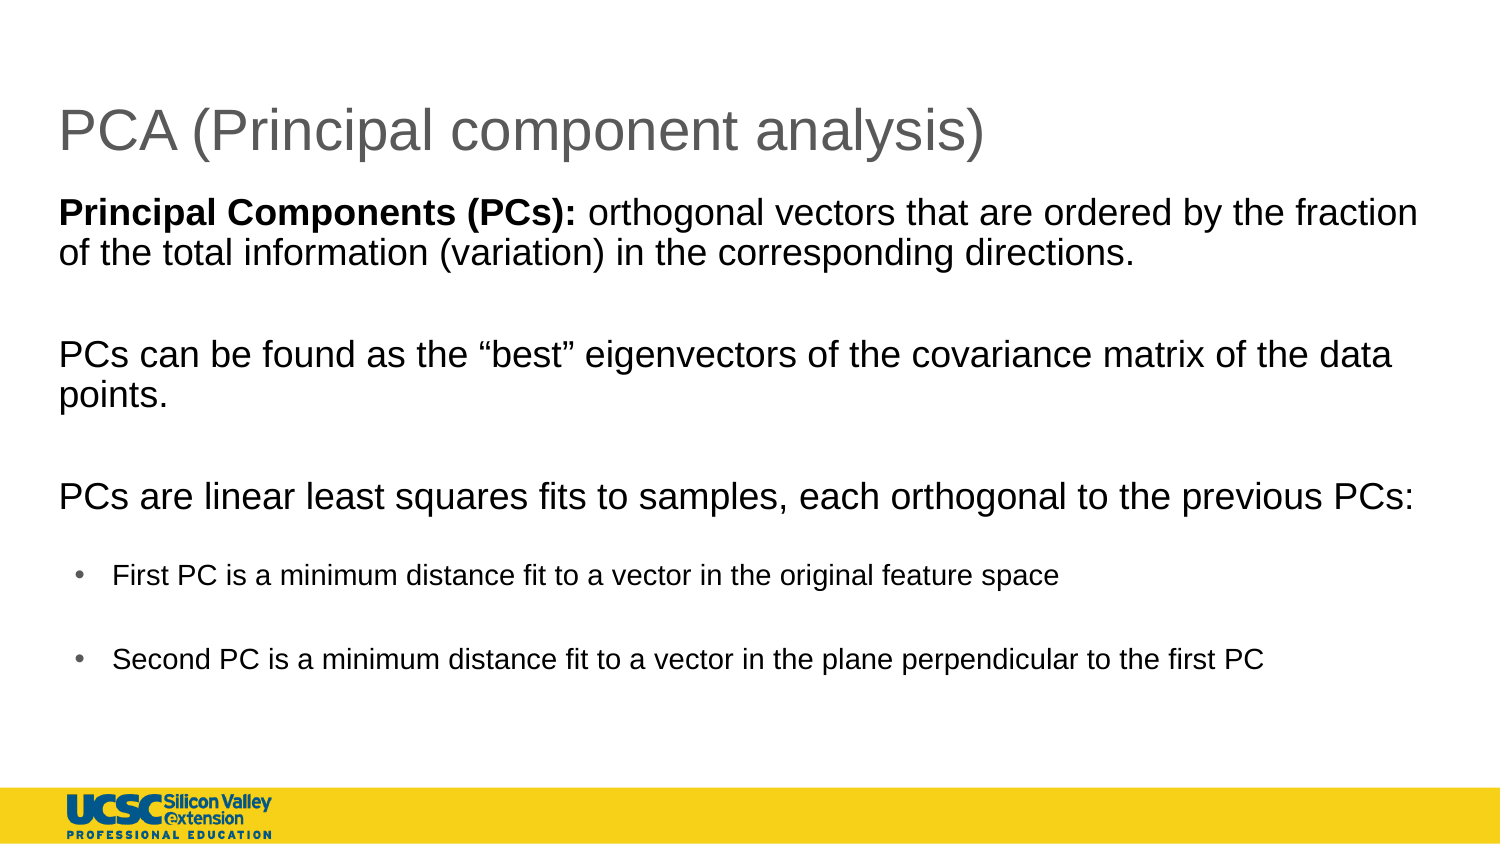

# PCA (Principal component analysis)
Principal Components (PCs): orthogonal vectors that are ordered by the fraction of the total information (variation) in the corresponding directions.

PCs can be found as the “best” eigenvectors of the covariance matrix of the data points.

PCs are linear least squares fits to samples, each orthogonal to the previous PCs:

First PC is a minimum distance fit to a vector in the original feature space

Second PC is a minimum distance fit to a vector in the plane perpendicular to the first PC